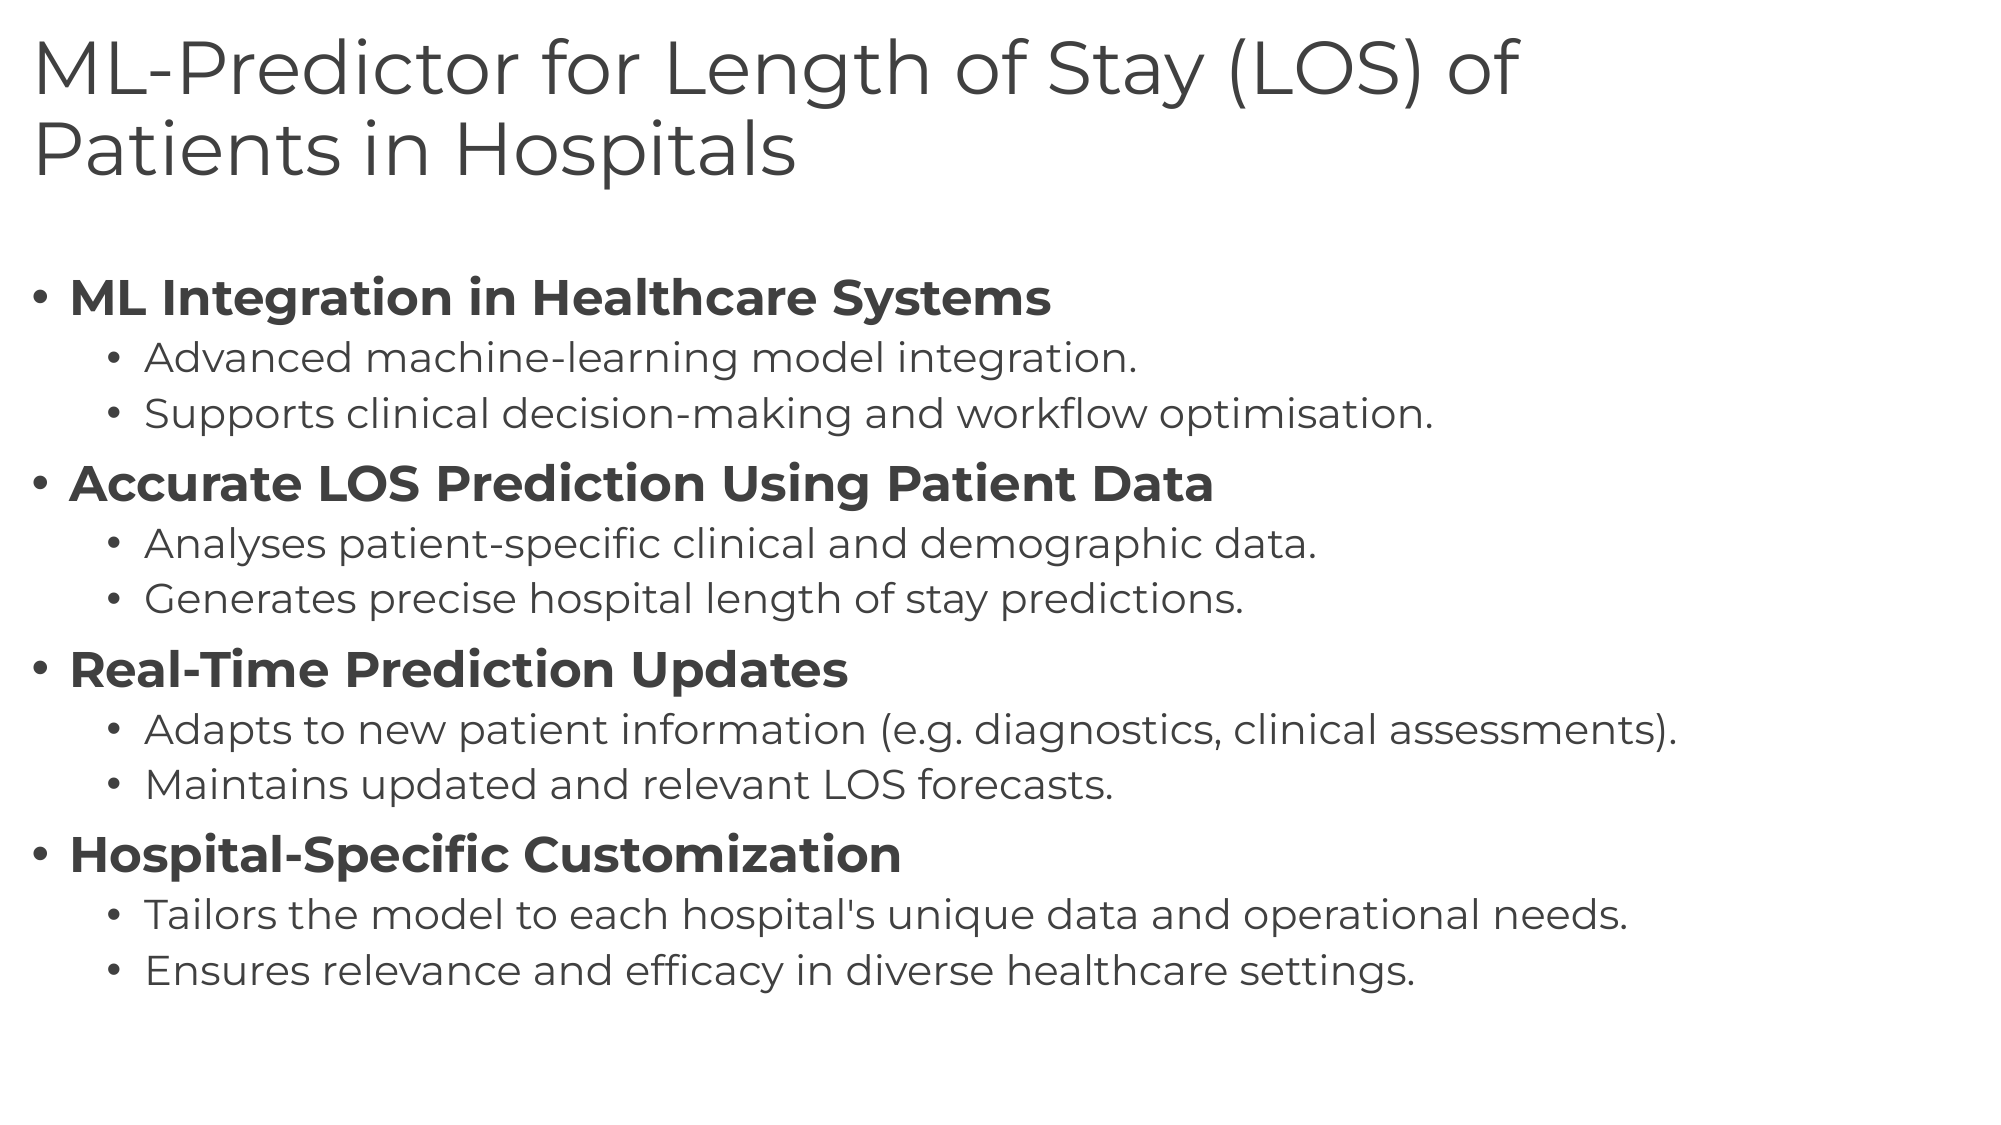

# ML-Predictor for Length of Stay (LOS) of Patients in Hospitals
ML Integration in Healthcare Systems
Advanced machine-learning model integration.
Supports clinical decision-making and workflow optimisation.
Accurate LOS Prediction Using Patient Data
Analyses patient-specific clinical and demographic data.
Generates precise hospital length of stay predictions.
Real-Time Prediction Updates
Adapts to new patient information (e.g. diagnostics, clinical assessments).
Maintains updated and relevant LOS forecasts.
Hospital-Specific Customization
Tailors the model to each hospital's unique data and operational needs.
Ensures relevance and efficacy in diverse healthcare settings.